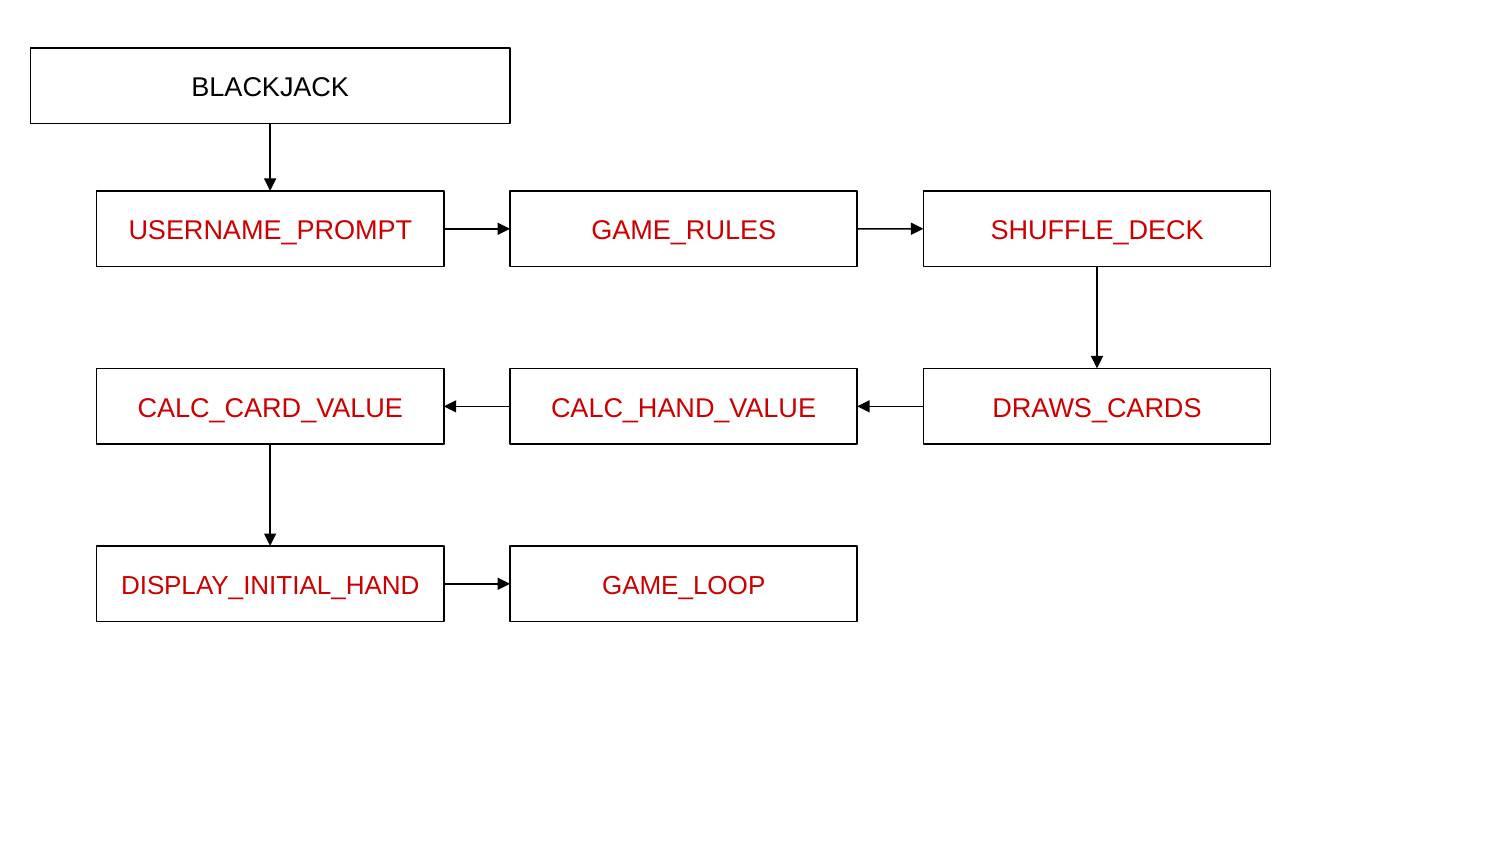

BLACKJACK
USERNAME_PROMPT
GAME_RULES
SHUFFLE_DECK
CALC_CARD_VALUE
CALC_HAND_VALUE
DRAWS_CARDS
DISPLAY_INITIAL_HAND
GAME_LOOP